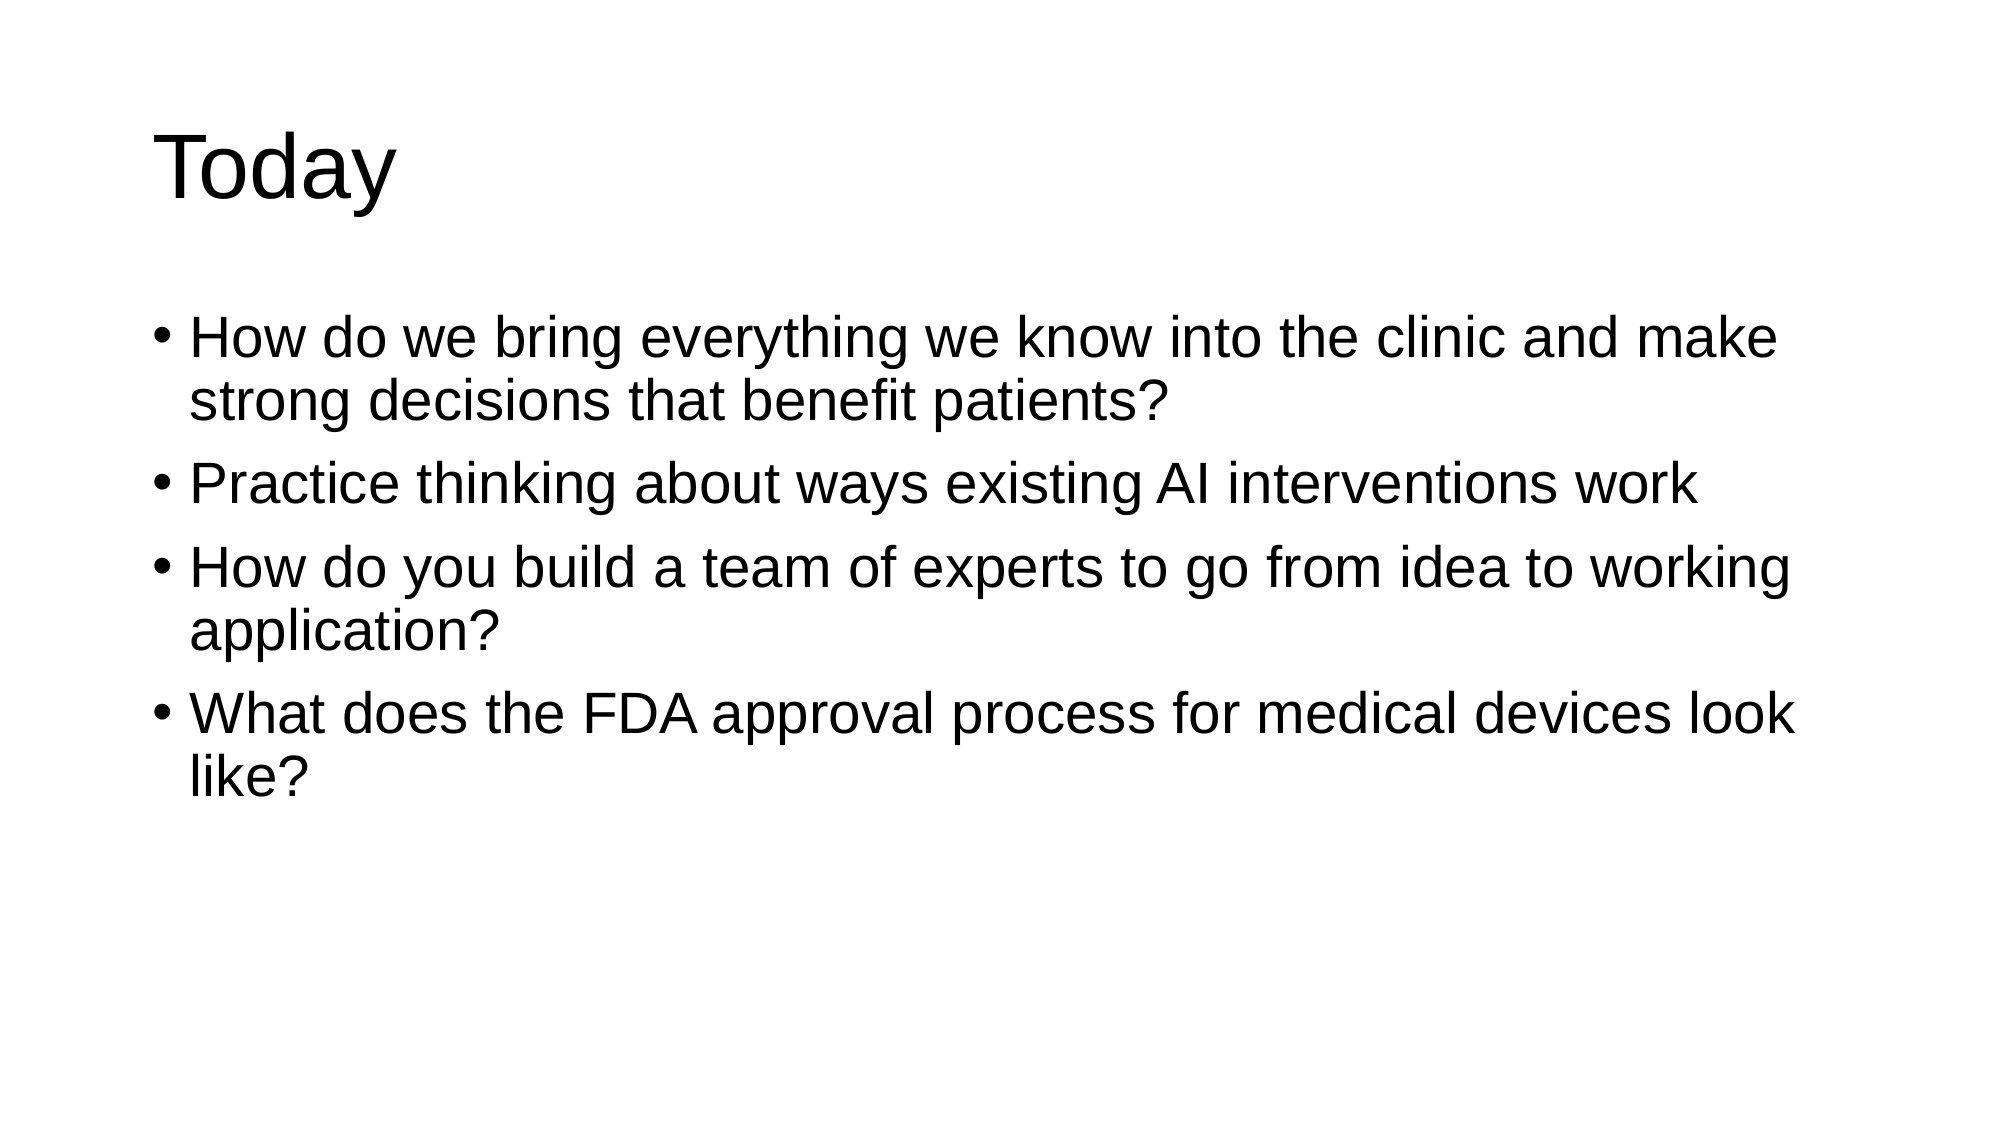

# Today
How do we bring everything we know into the clinic and make strong decisions that benefit patients?
Practice thinking about ways existing AI interventions work
How do you build a team of experts to go from idea to working application?
What does the FDA approval process for medical devices look like?